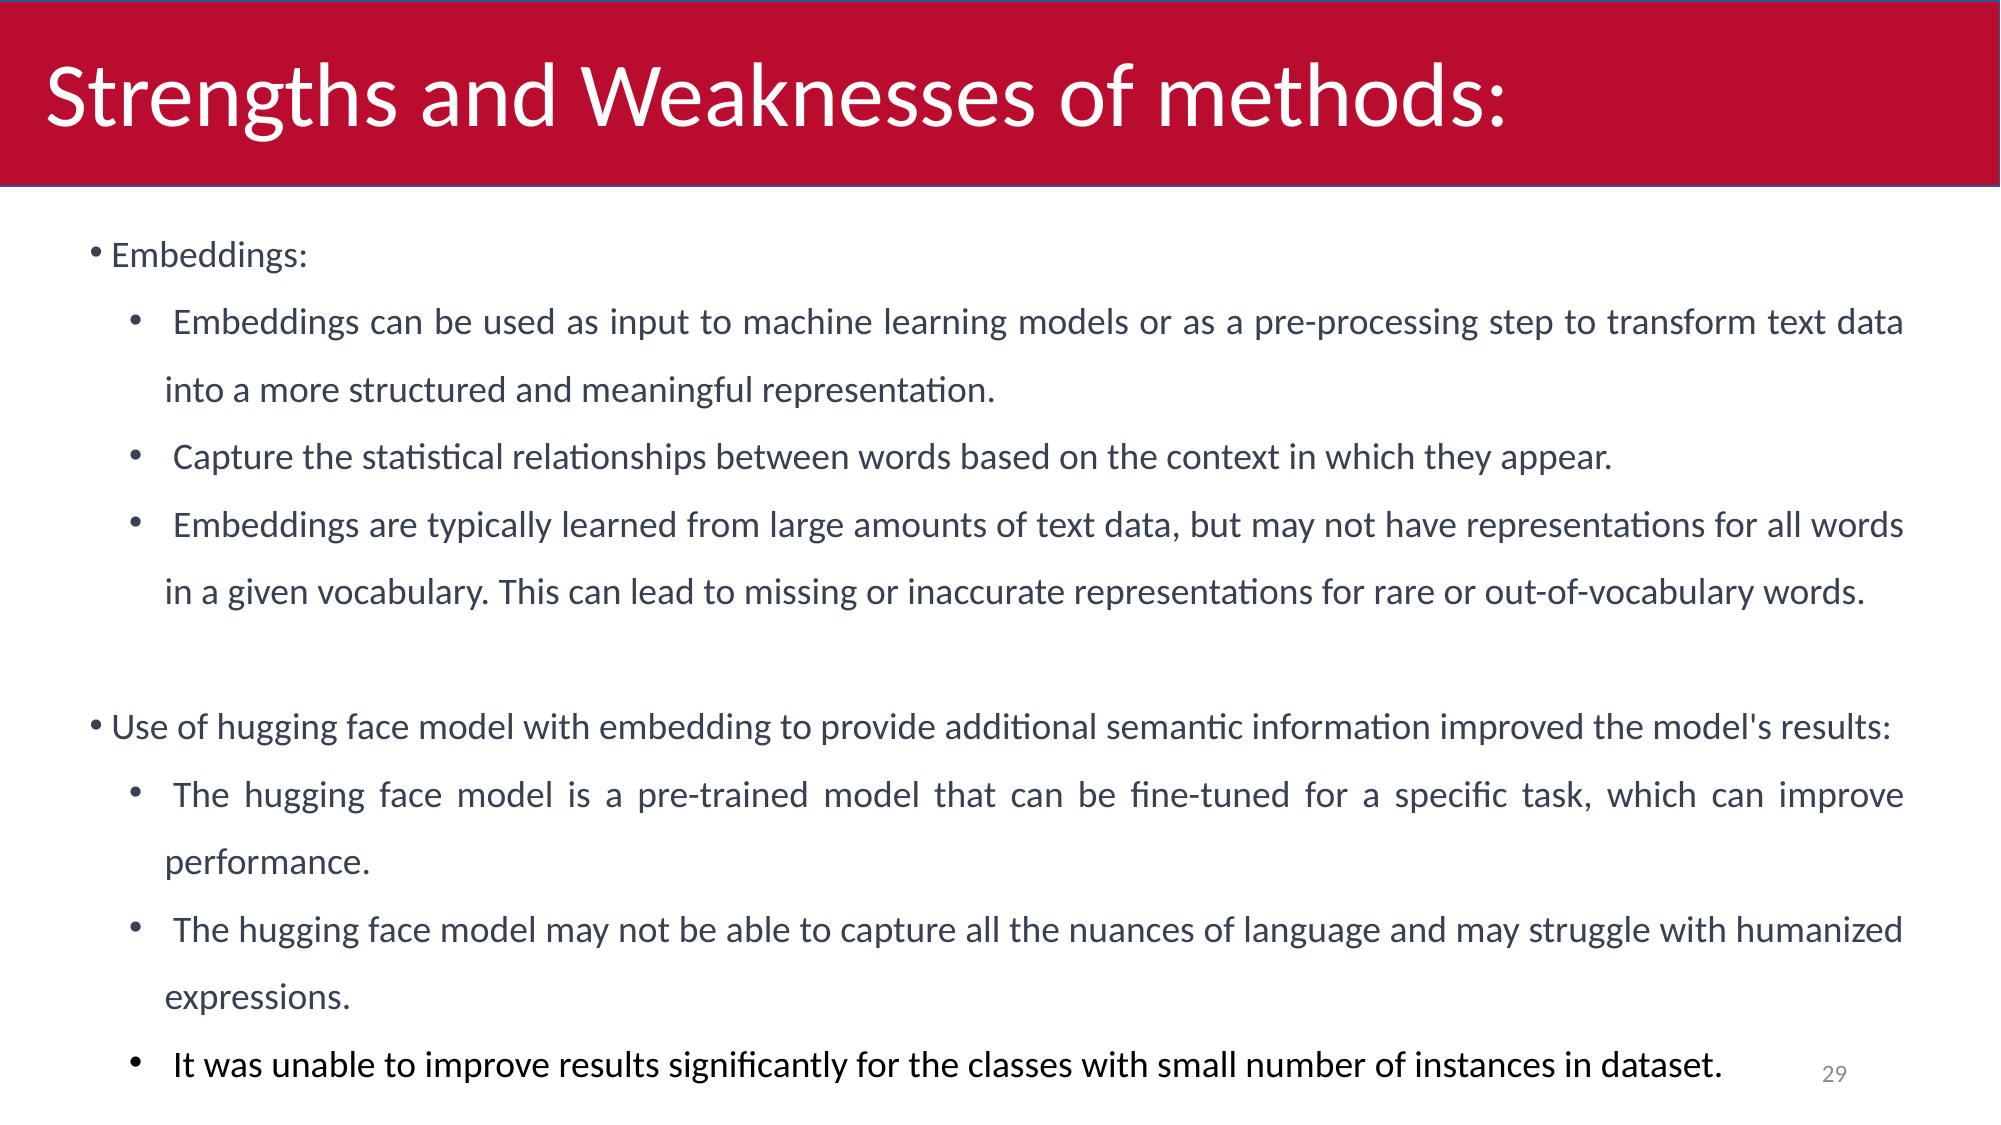

Strengths and Weaknesses of methods:

 Embeddings:
 Embeddings can be used as input to machine learning models or as a pre-processing step to transform text data into a more structured and meaningful representation.
 Capture the statistical relationships between words based on the context in which they appear.
 Embeddings are typically learned from large amounts of text data, but may not have representations for all words in a given vocabulary. This can lead to missing or inaccurate representations for rare or out-of-vocabulary words.

 Use of hugging face model with embedding to provide additional semantic information improved the model's results:
 The hugging face model is a pre-trained model that can be fine-tuned for a specific task, which can improve performance.
 The hugging face model may not be able to capture all the nuances of language and may struggle with humanized expressions.
 It was unable to improve results significantly for the classes with small number of instances in dataset.

29